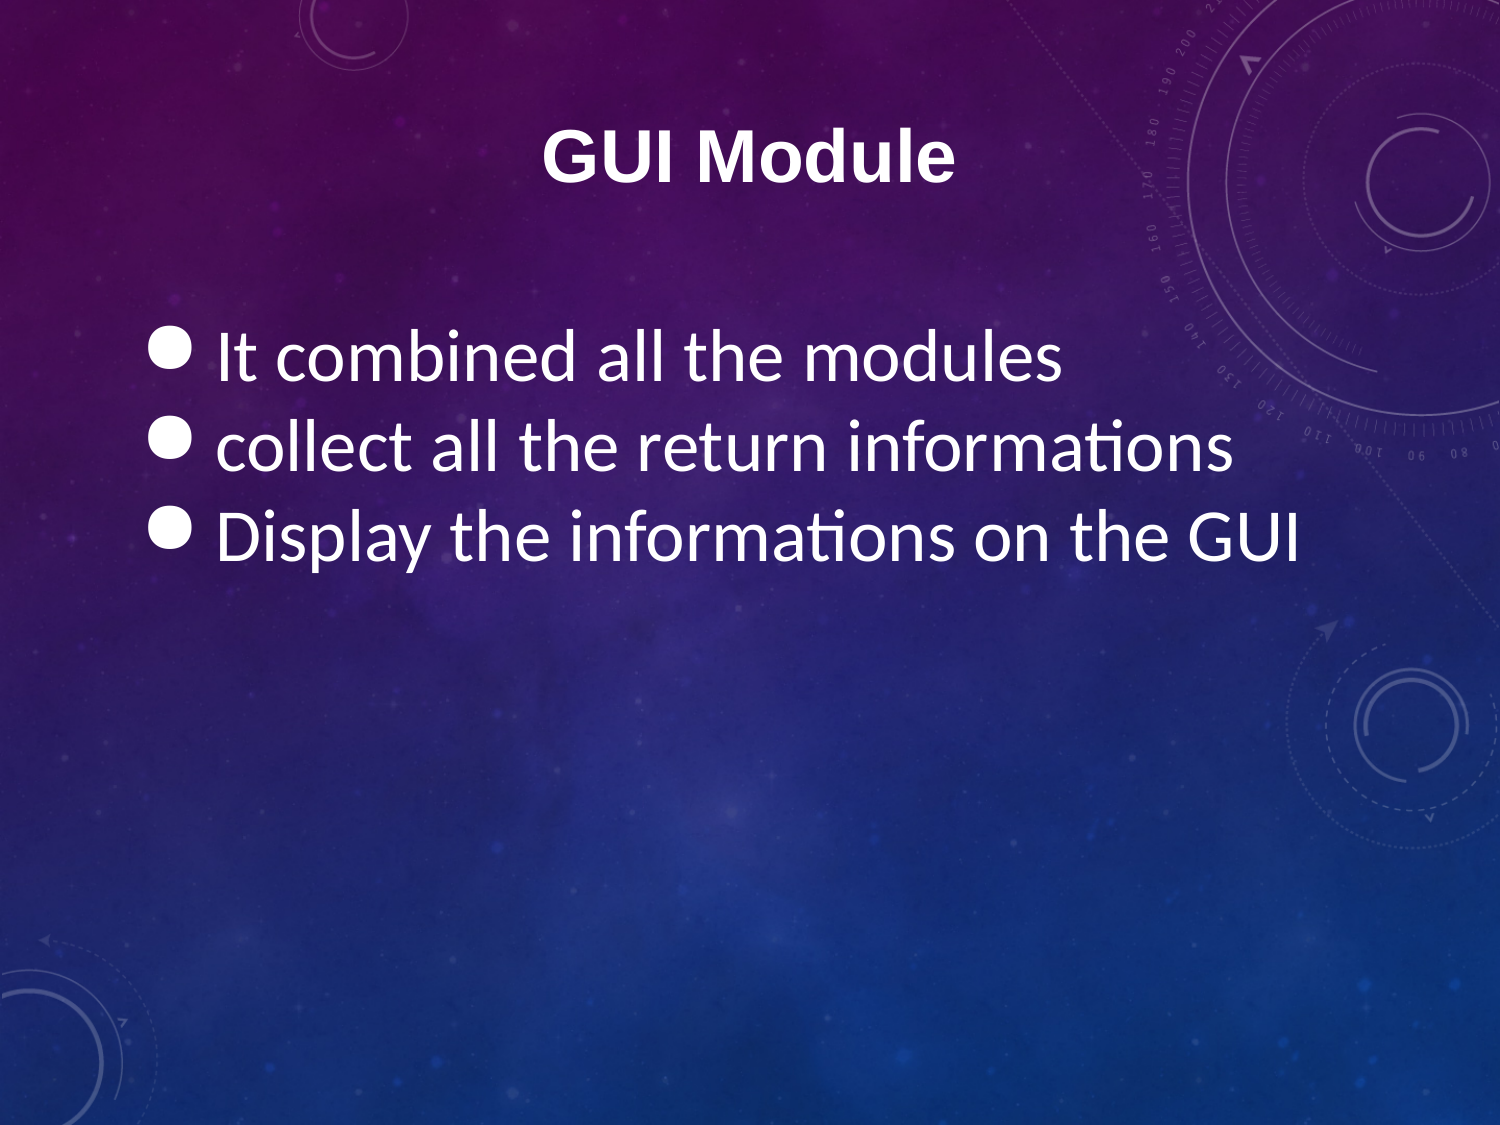

GUI Module
It combined all the modules
collect all the return informations
Display the informations on the GUI